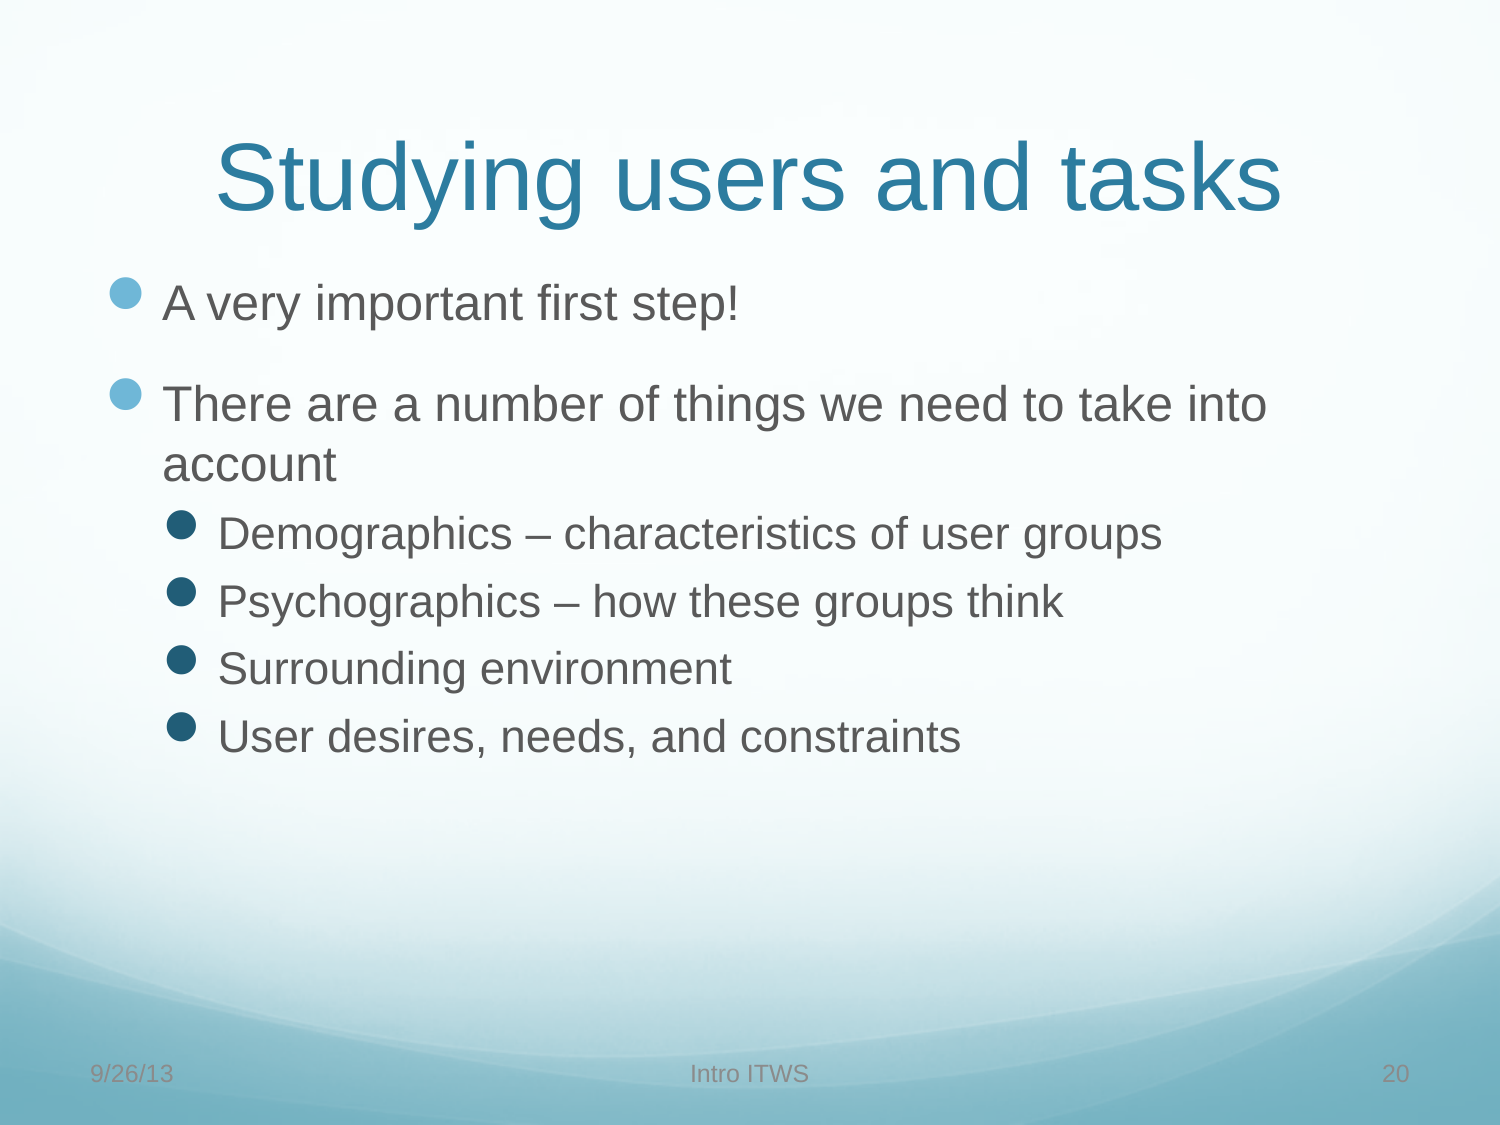

# Studying users and tasks
A very important first step!
There are a number of things we need to take into account
Demographics – characteristics of user groups
Psychographics – how these groups think
Surrounding environment
User desires, needs, and constraints
9/26/13
Intro ITWS
20